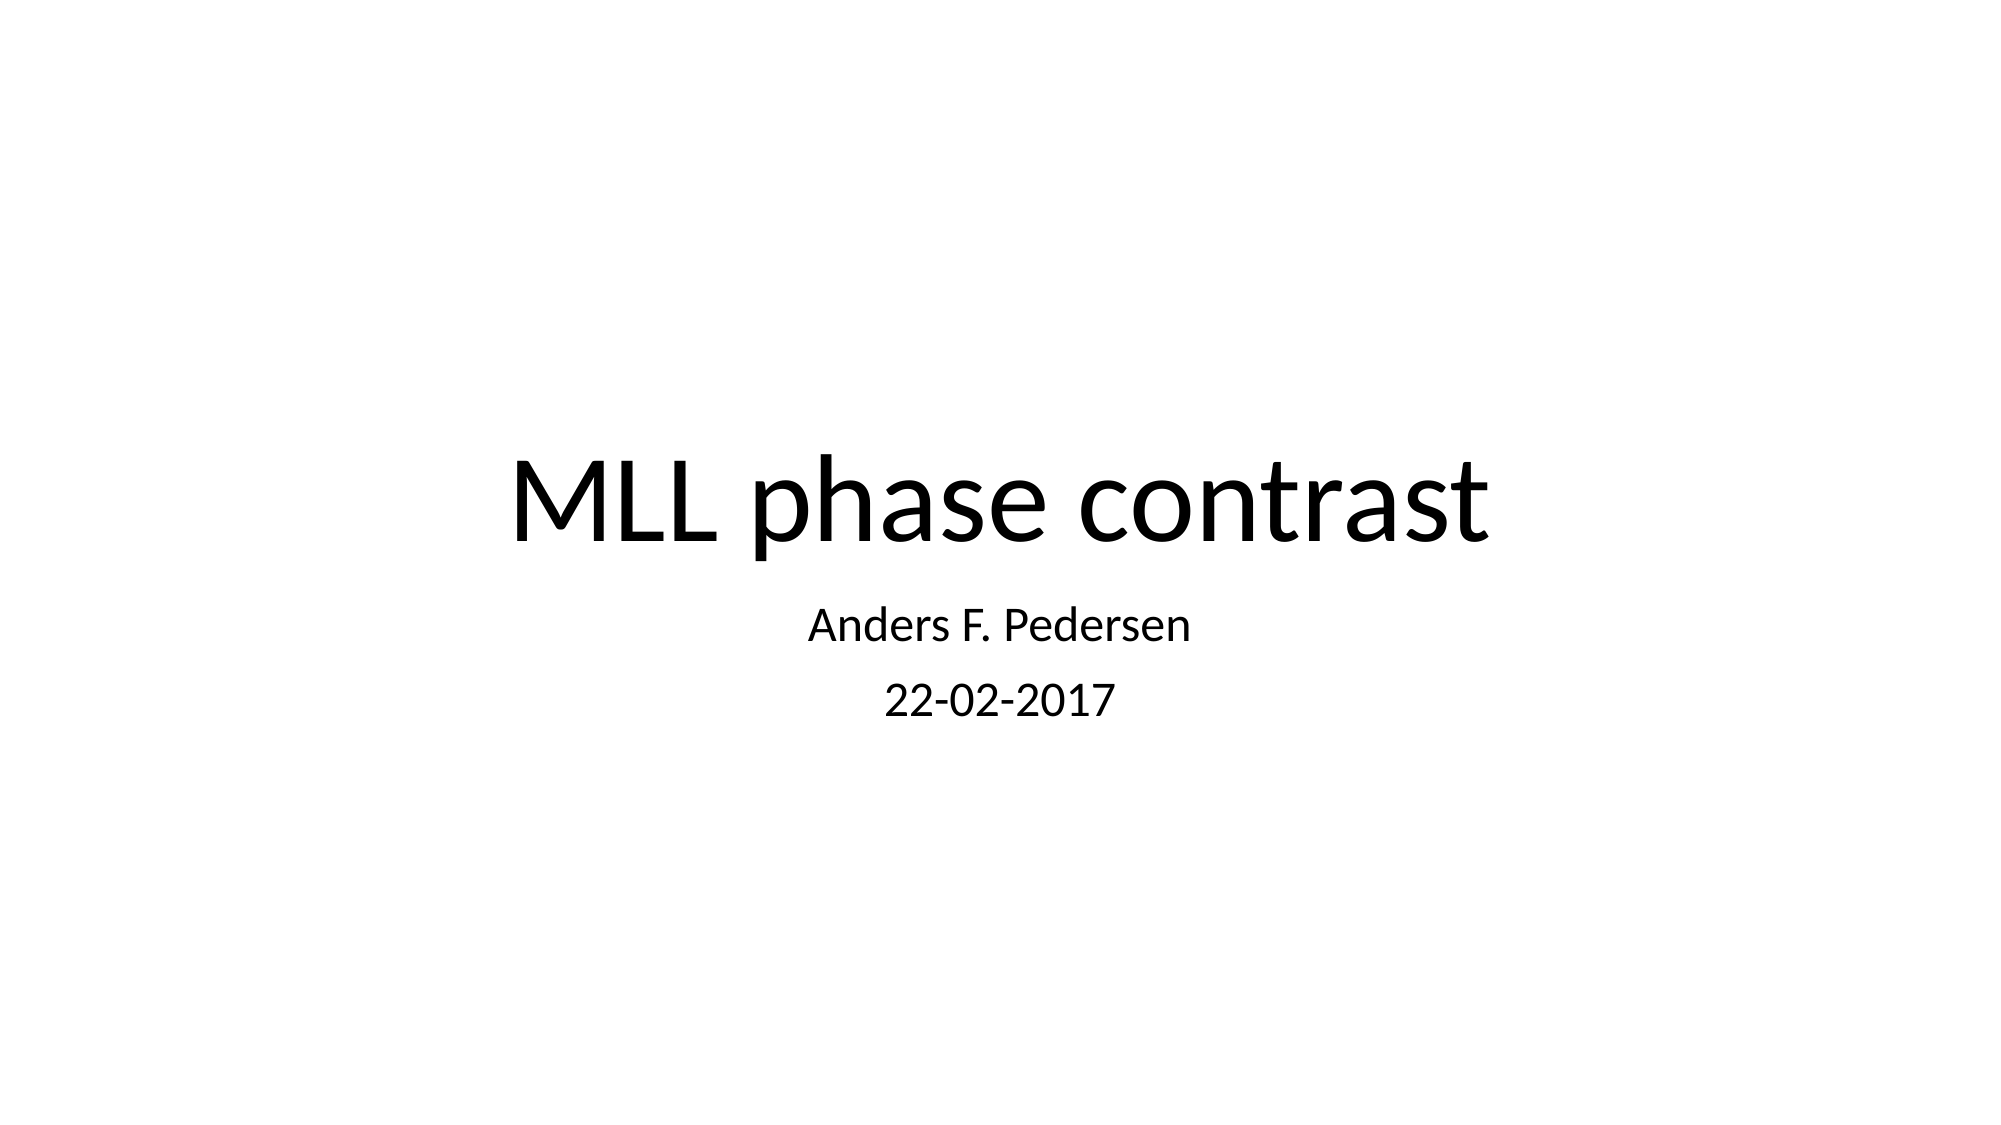

# MLL phase contrast
Anders F. Pedersen
22-02-2017